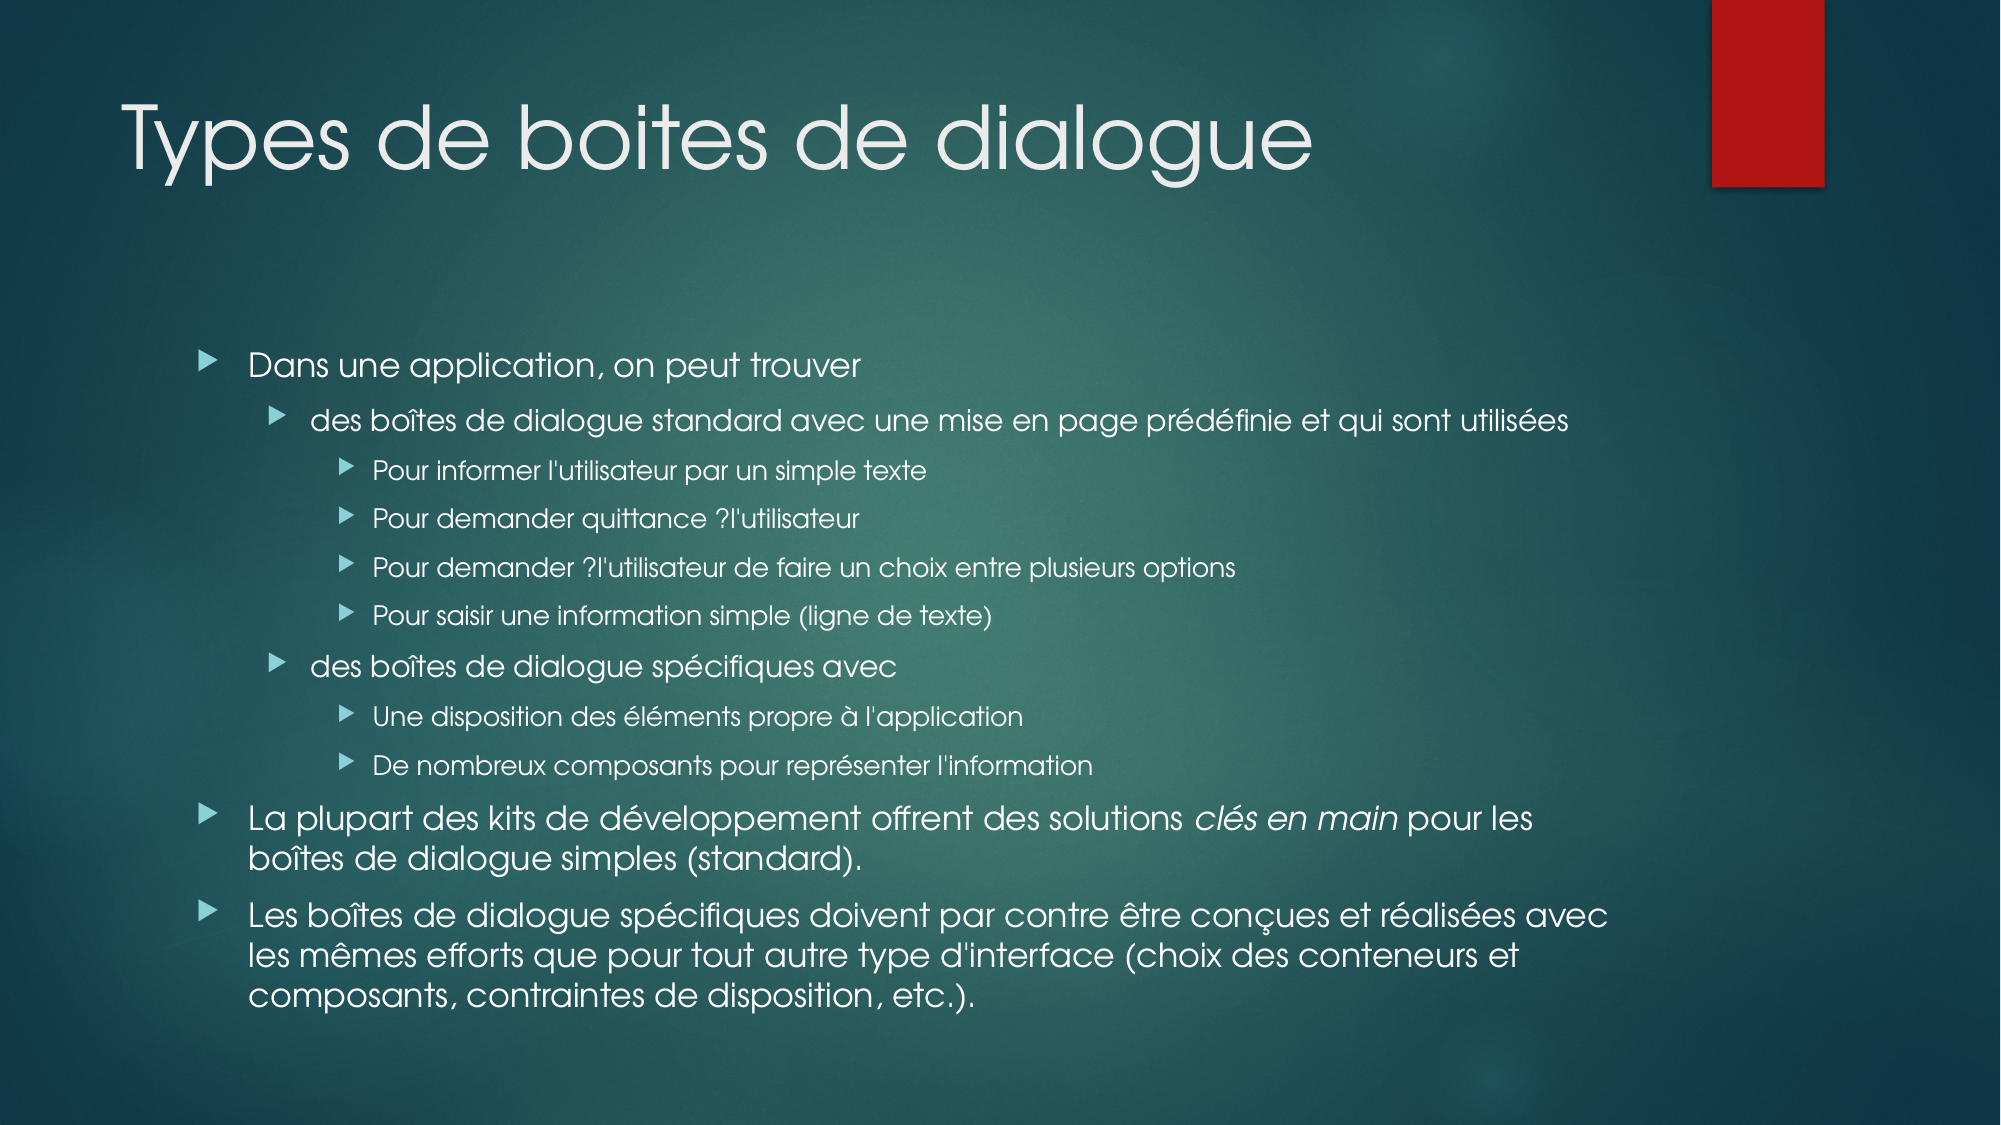

# Types de boites de dialogue
Dans une application, on peut trouver
des boîtes de dialogue standard avec une mise en page prédéfinie et qui sont utilisées
Pour informer l'utilisateur par un simple texte
Pour demander quittance ?l'utilisateur
Pour demander ?l'utilisateur de faire un choix entre plusieurs options
Pour saisir une information simple (ligne de texte)
des boîtes de dialogue spécifiques avec
Une disposition des éléments propre à l'application
De nombreux composants pour représenter l'information
La plupart des kits de développement offrent des solutions clés en main pour les boîtes de dialogue simples (standard).
Les boîtes de dialogue spécifiques doivent par contre être conçues et réalisées avec les mêmes efforts que pour tout autre type d'interface (choix des conteneurs et composants, contraintes de disposition, etc.).